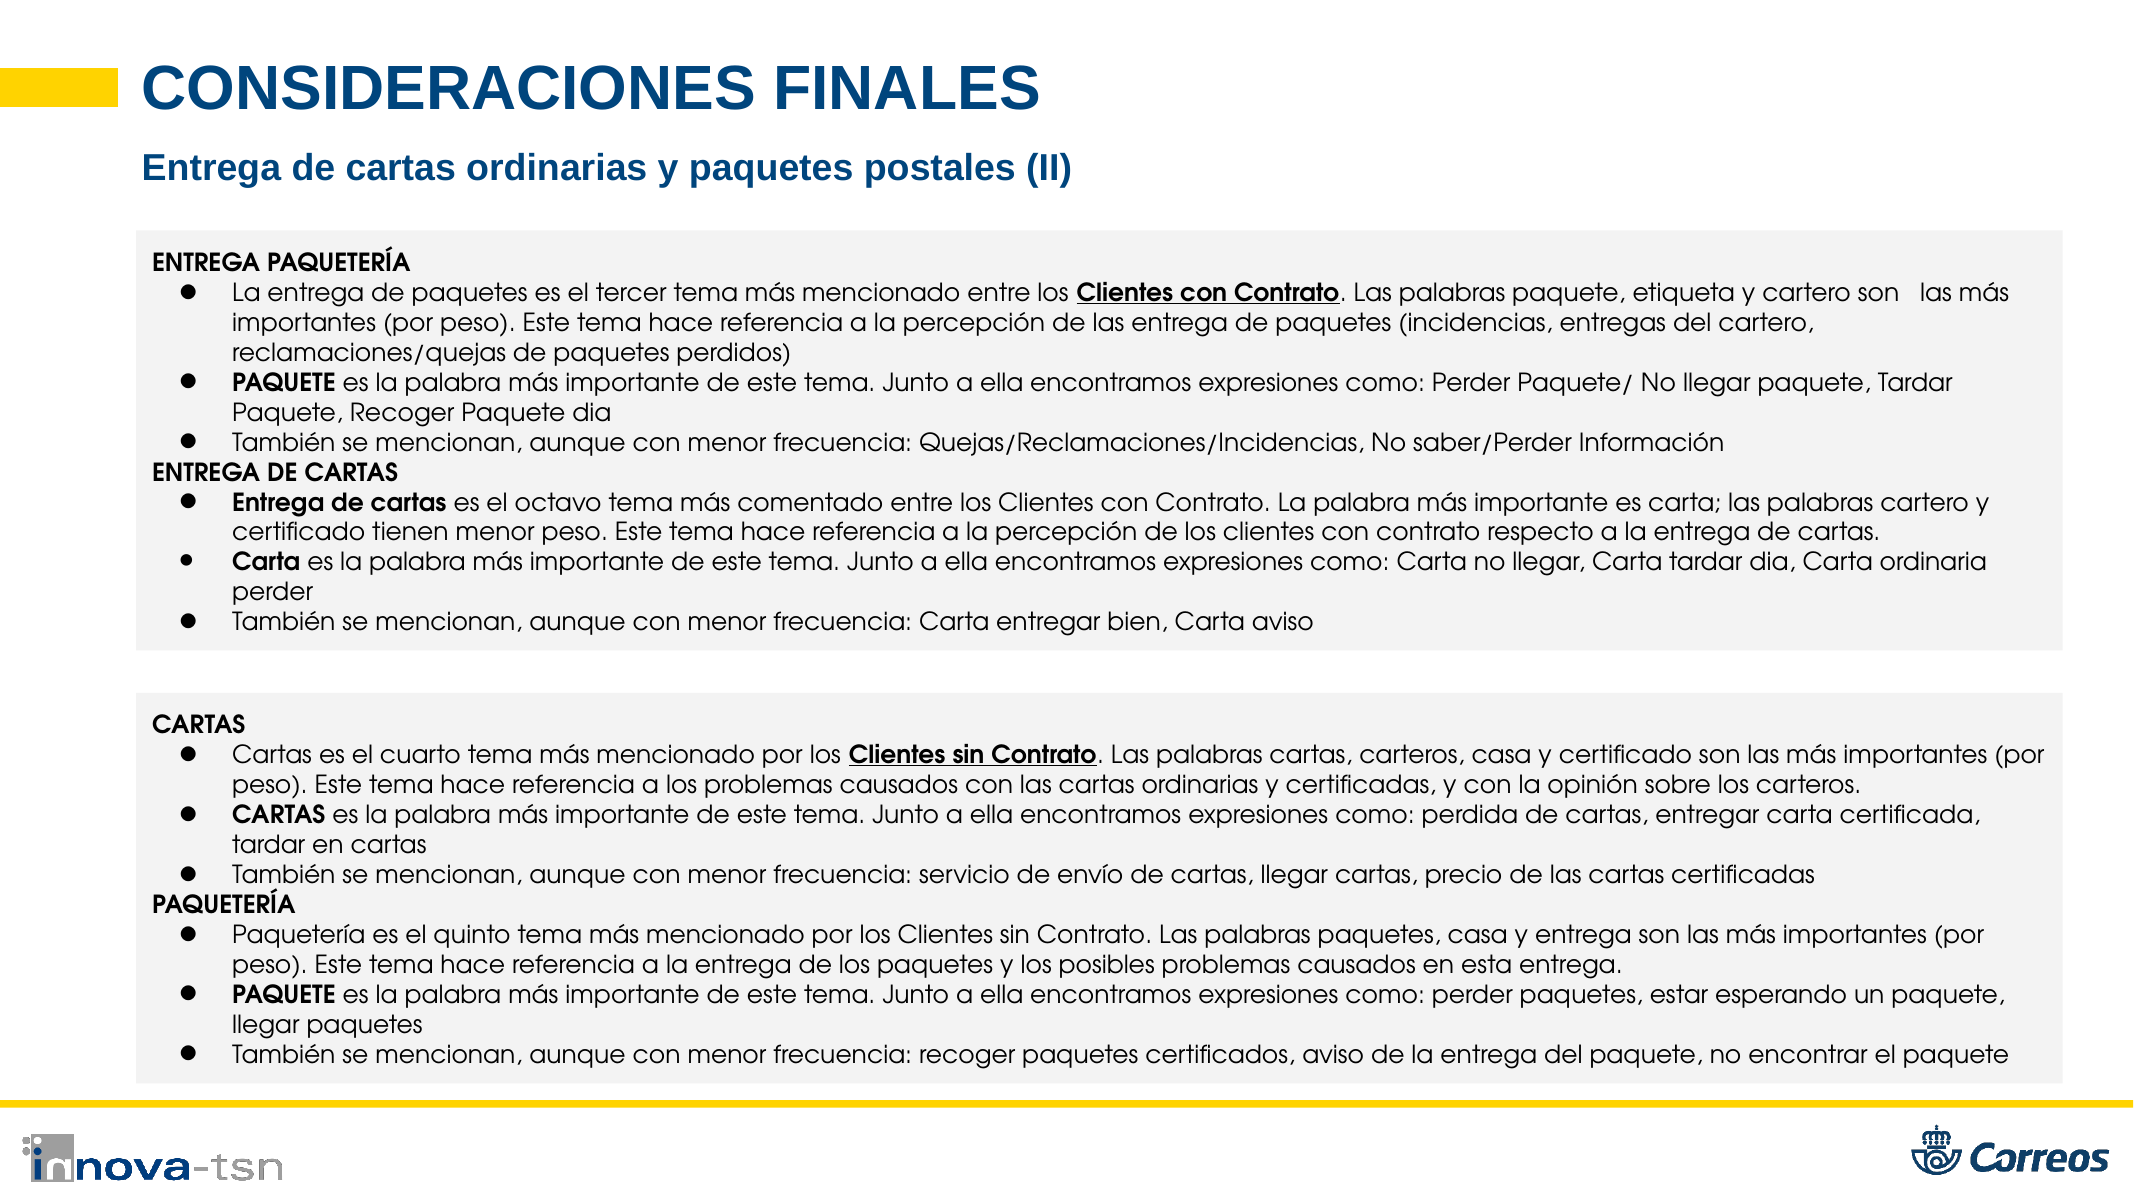

CONSIDERACIONES FINALES
# Entrega de cartas ordinarias y paquetes postales (II)
ENTREGA PAQUETERÍA
La entrega de paquetes es el tercer tema más mencionado entre los Clientes con Contrato. Las palabras paquete, etiqueta y cartero son   las más importantes (por peso). Este tema hace referencia a la percepción de las entrega de paquetes (incidencias, entregas del cartero, reclamaciones/quejas de paquetes perdidos)
PAQUETE es la palabra más importante de este tema. Junto a ella encontramos expresiones como: Perder Paquete/ No llegar paquete, Tardar Paquete, Recoger Paquete dia
También se mencionan, aunque con menor frecuencia: Quejas/Reclamaciones/Incidencias, No saber/Perder Información
ENTREGA DE CARTAS
Entrega de cartas es el octavo tema más comentado entre los Clientes con Contrato. La palabra más importante es carta; las palabras cartero y certificado tienen menor peso. Este tema hace referencia a la percepción de los clientes con contrato respecto a la entrega de cartas.
Carta es la palabra más importante de este tema. Junto a ella encontramos expresiones como: Carta no llegar, Carta tardar dia, Carta ordinaria perder
También se mencionan, aunque con menor frecuencia: Carta entregar bien, Carta aviso
CARTAS
Cartas es el cuarto tema más mencionado por los Clientes sin Contrato. Las palabras cartas, carteros, casa y certificado son las más importantes (por peso). Este tema hace referencia a los problemas causados con las cartas ordinarias y certificadas, y con la opinión sobre los carteros.
CARTAS es la palabra más importante de este tema. Junto a ella encontramos expresiones como: perdida de cartas, entregar carta certificada, tardar en cartas
También se mencionan, aunque con menor frecuencia: servicio de envío de cartas, llegar cartas, precio de las cartas certificadas
PAQUETERÍA
Paquetería es el quinto tema más mencionado por los Clientes sin Contrato. Las palabras paquetes, casa y entrega son las más importantes (por peso). Este tema hace referencia a la entrega de los paquetes y los posibles problemas causados en esta entrega.
PAQUETE es la palabra más importante de este tema. Junto a ella encontramos expresiones como: perder paquetes, estar esperando un paquete, llegar paquetes
También se mencionan, aunque con menor frecuencia: recoger paquetes certificados, aviso de la entrega del paquete, no encontrar el paquete